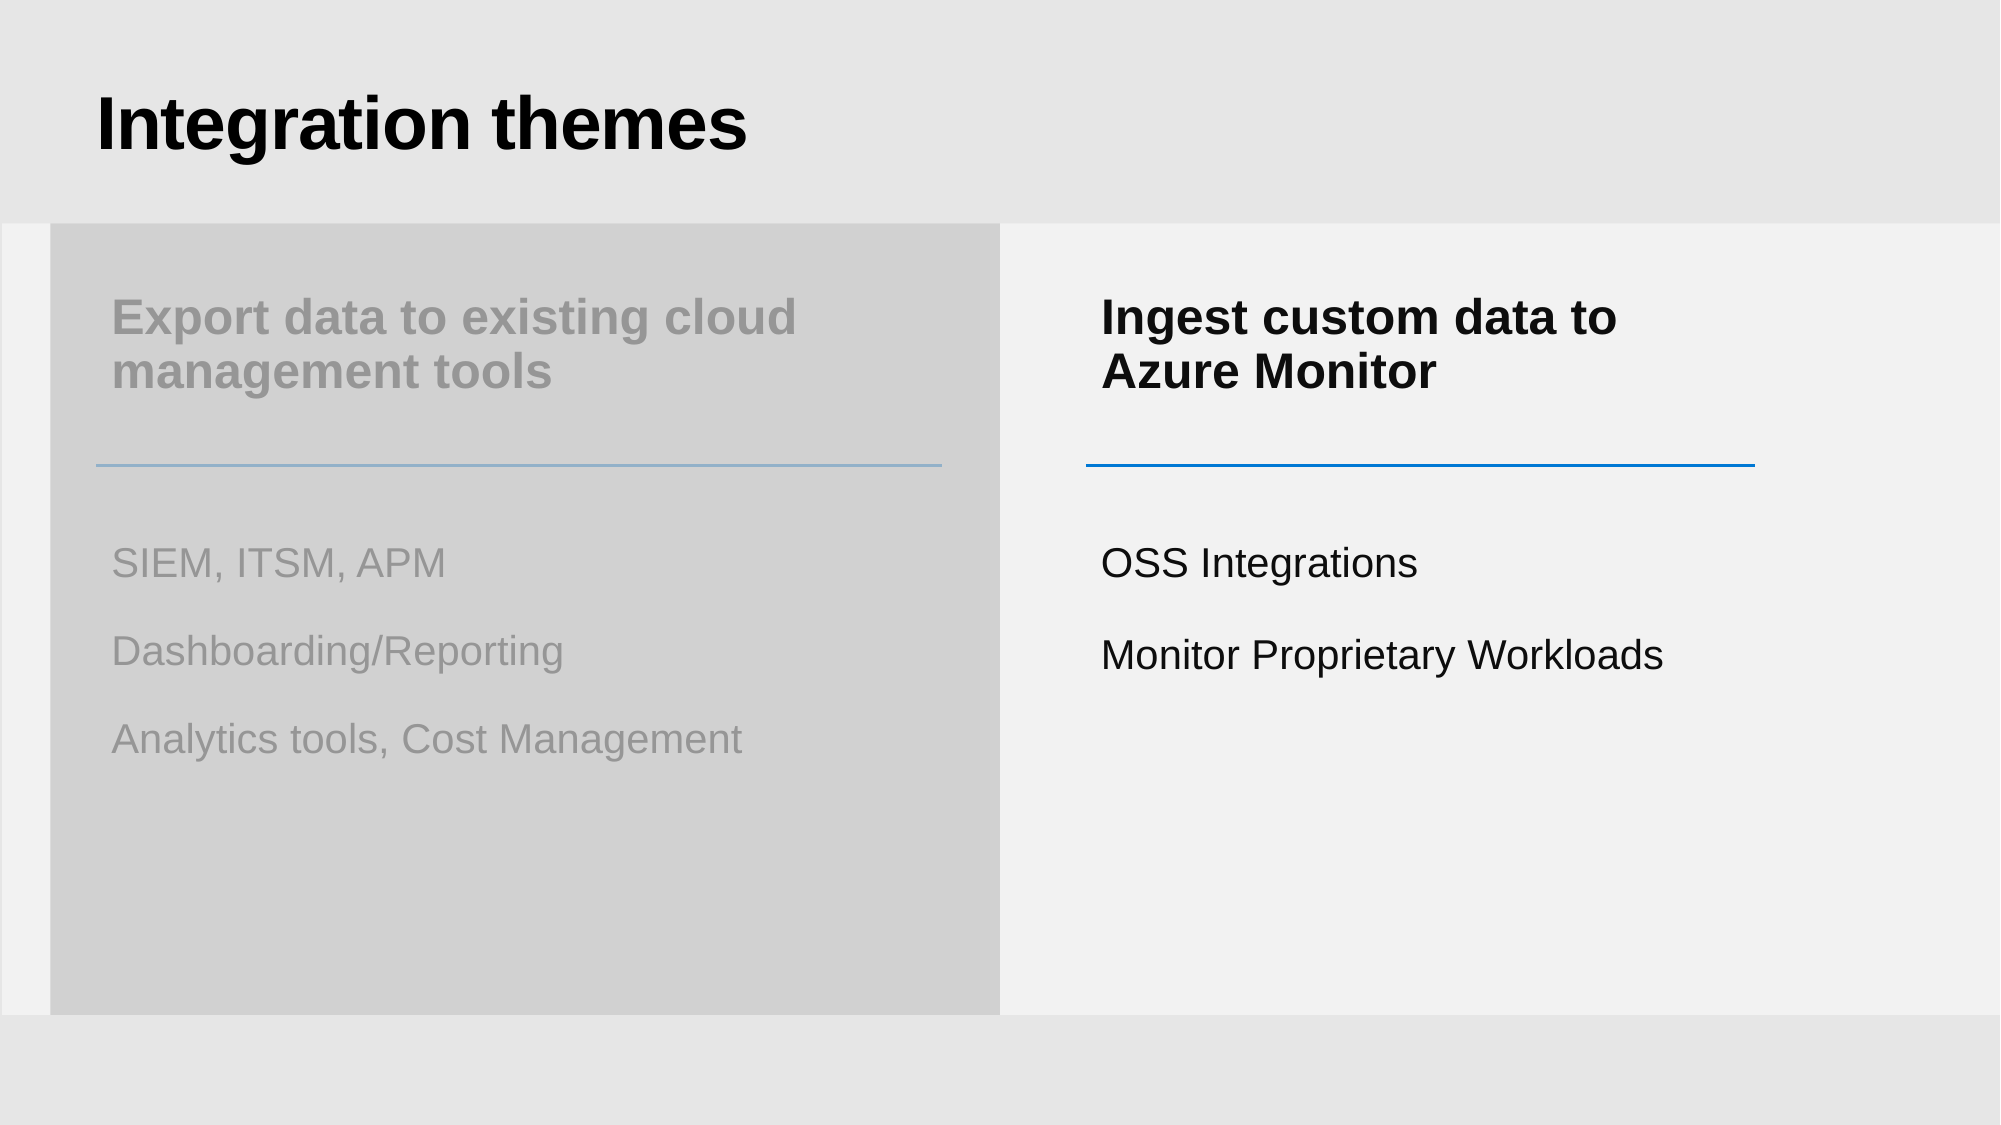

# Integration themes

Export data to existing cloud management tools
SIEM, ITSM, APM
Dashboarding/Reporting
Analytics tools, Cost Management
Ingest custom data to Azure Monitor
OSS Integrations
Monitor Proprietary Workloads